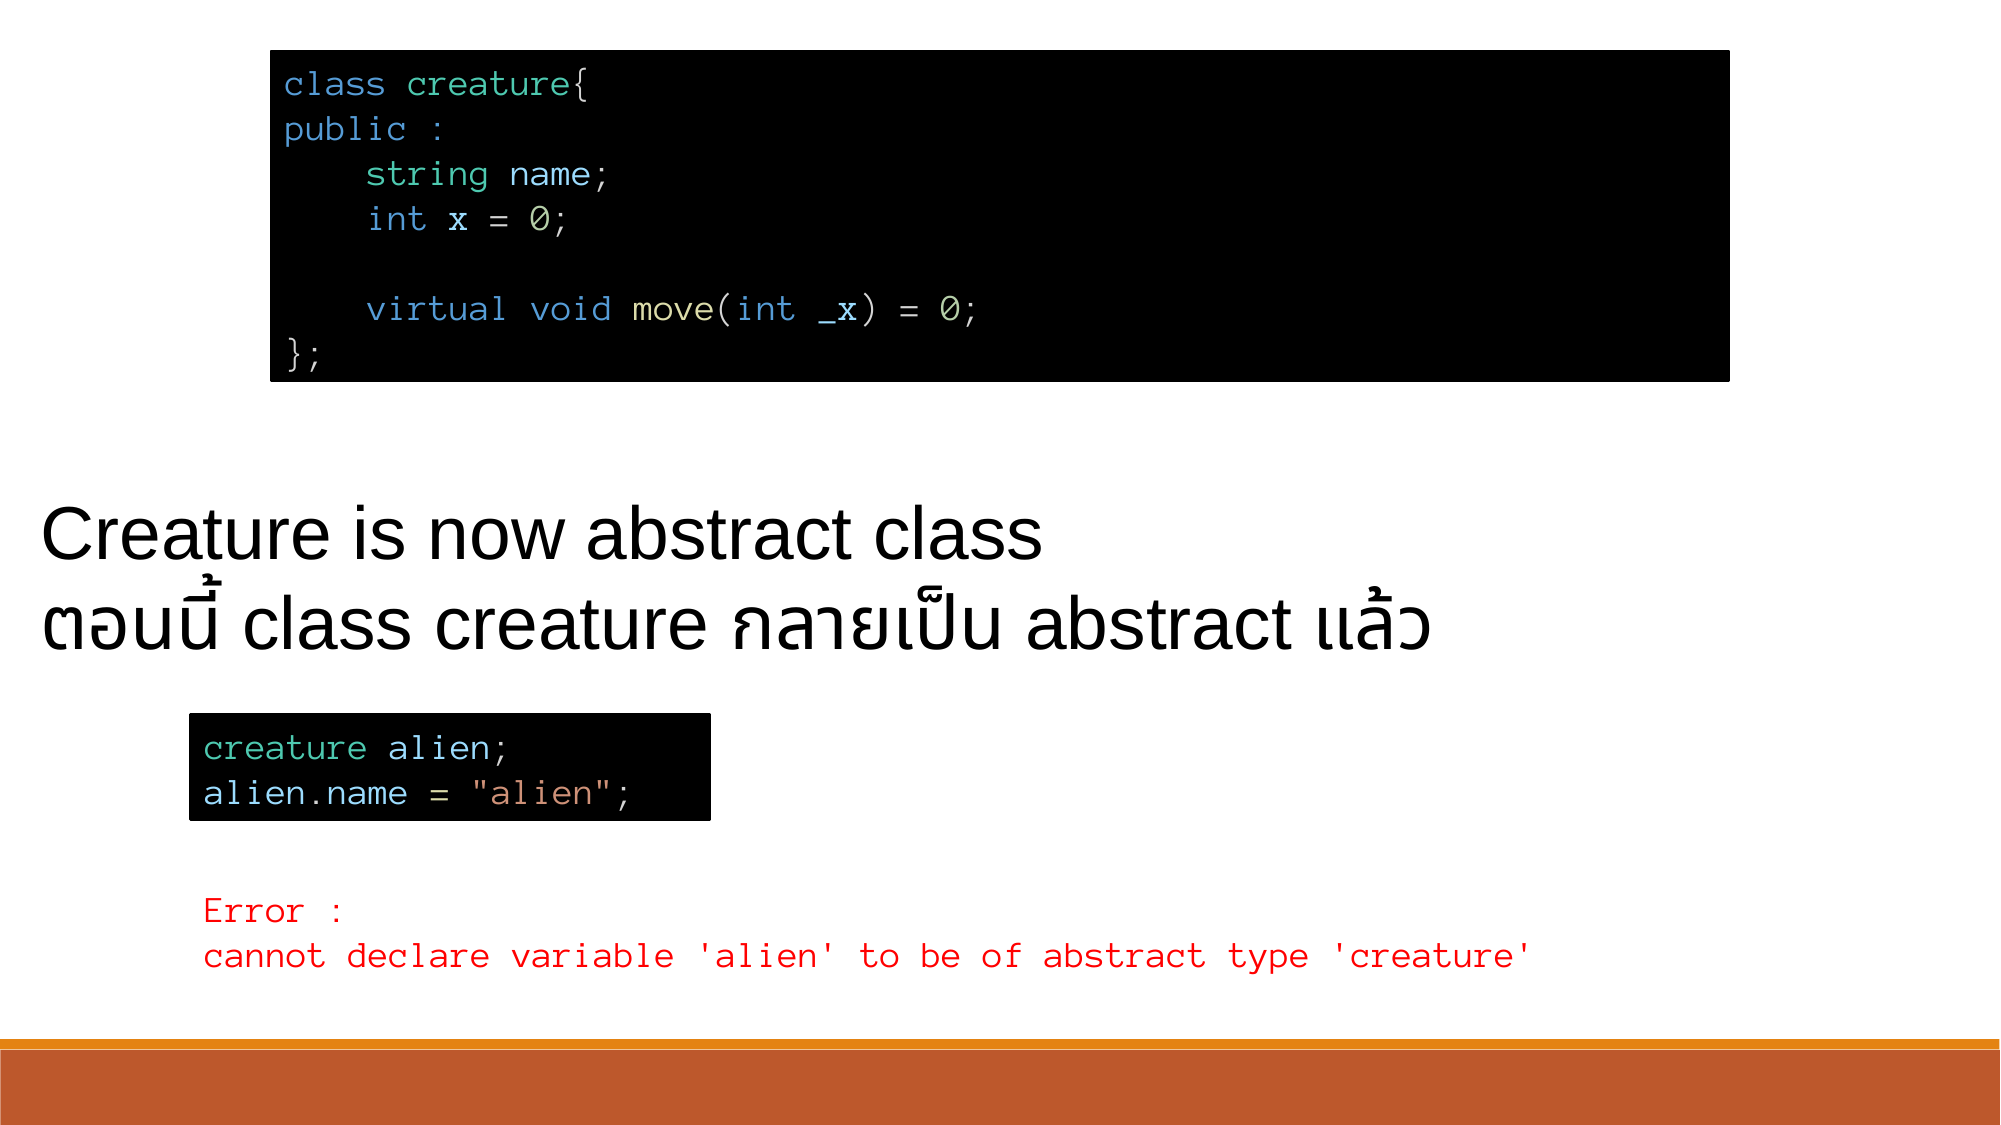

class creature{
public :
    string name;
    int x = 0;
    virtual void move(int _x) = 0;
};
Creature is now abstract class
ตอนนี้ class creature กลายเป็น abstract แล้ว
creature alien;
alien.name = "alien";
Error :
cannot declare variable 'alien' to be of abstract type 'creature'